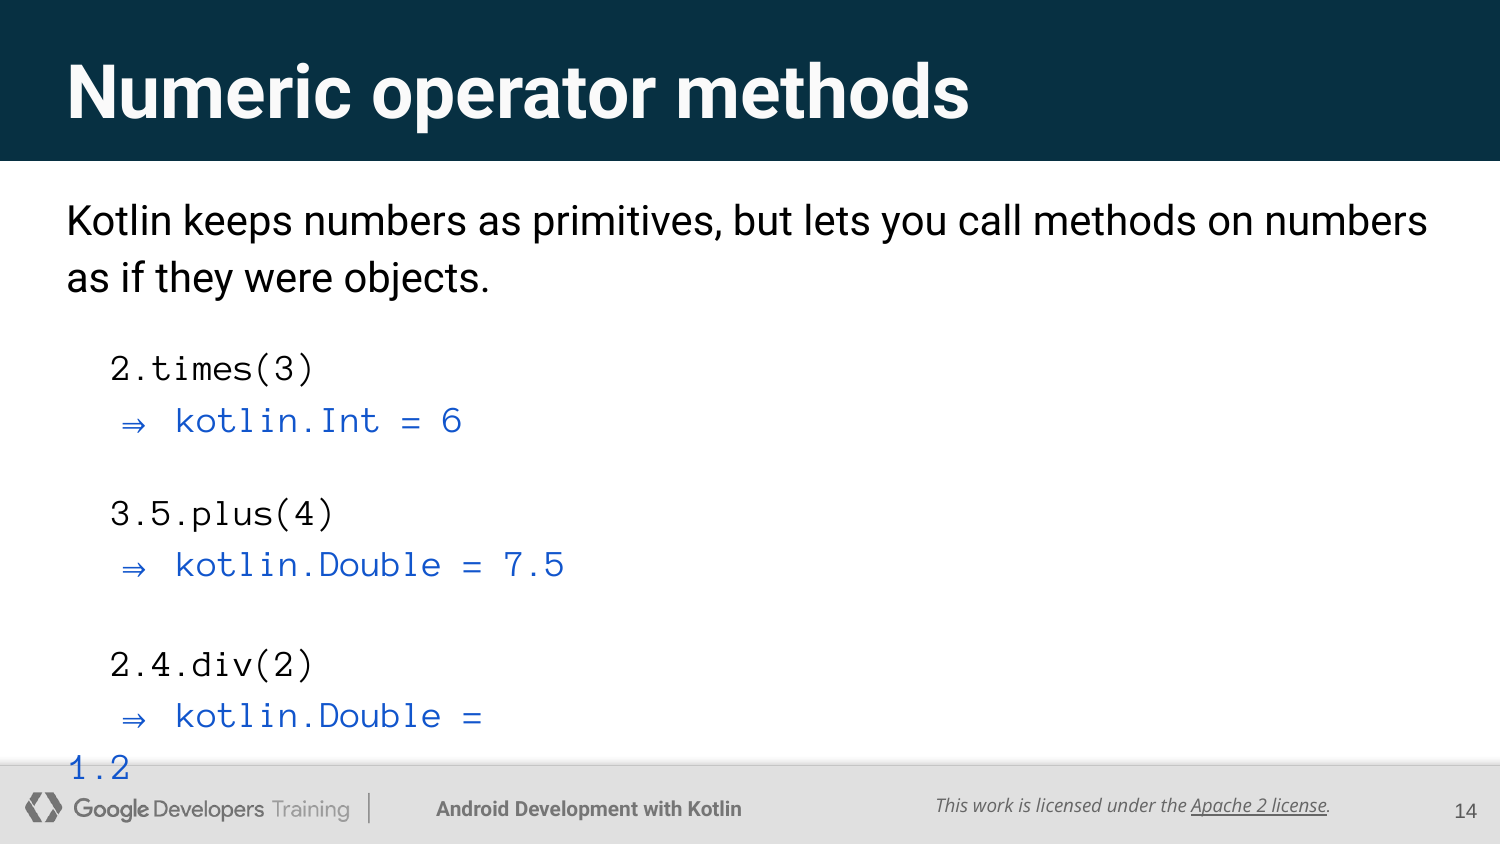

# Numeric operator methods
Kotlin keeps numbers as primitives, but lets you call methods on numbers as if they were objects.

  2.times(3)
  ⇒ kotlin.Int = 6

  3.5.plus(4)
  ⇒ kotlin.Double = 7.5
  2.4.div(2)
  ⇒ kotlin.Double =    1.2

14